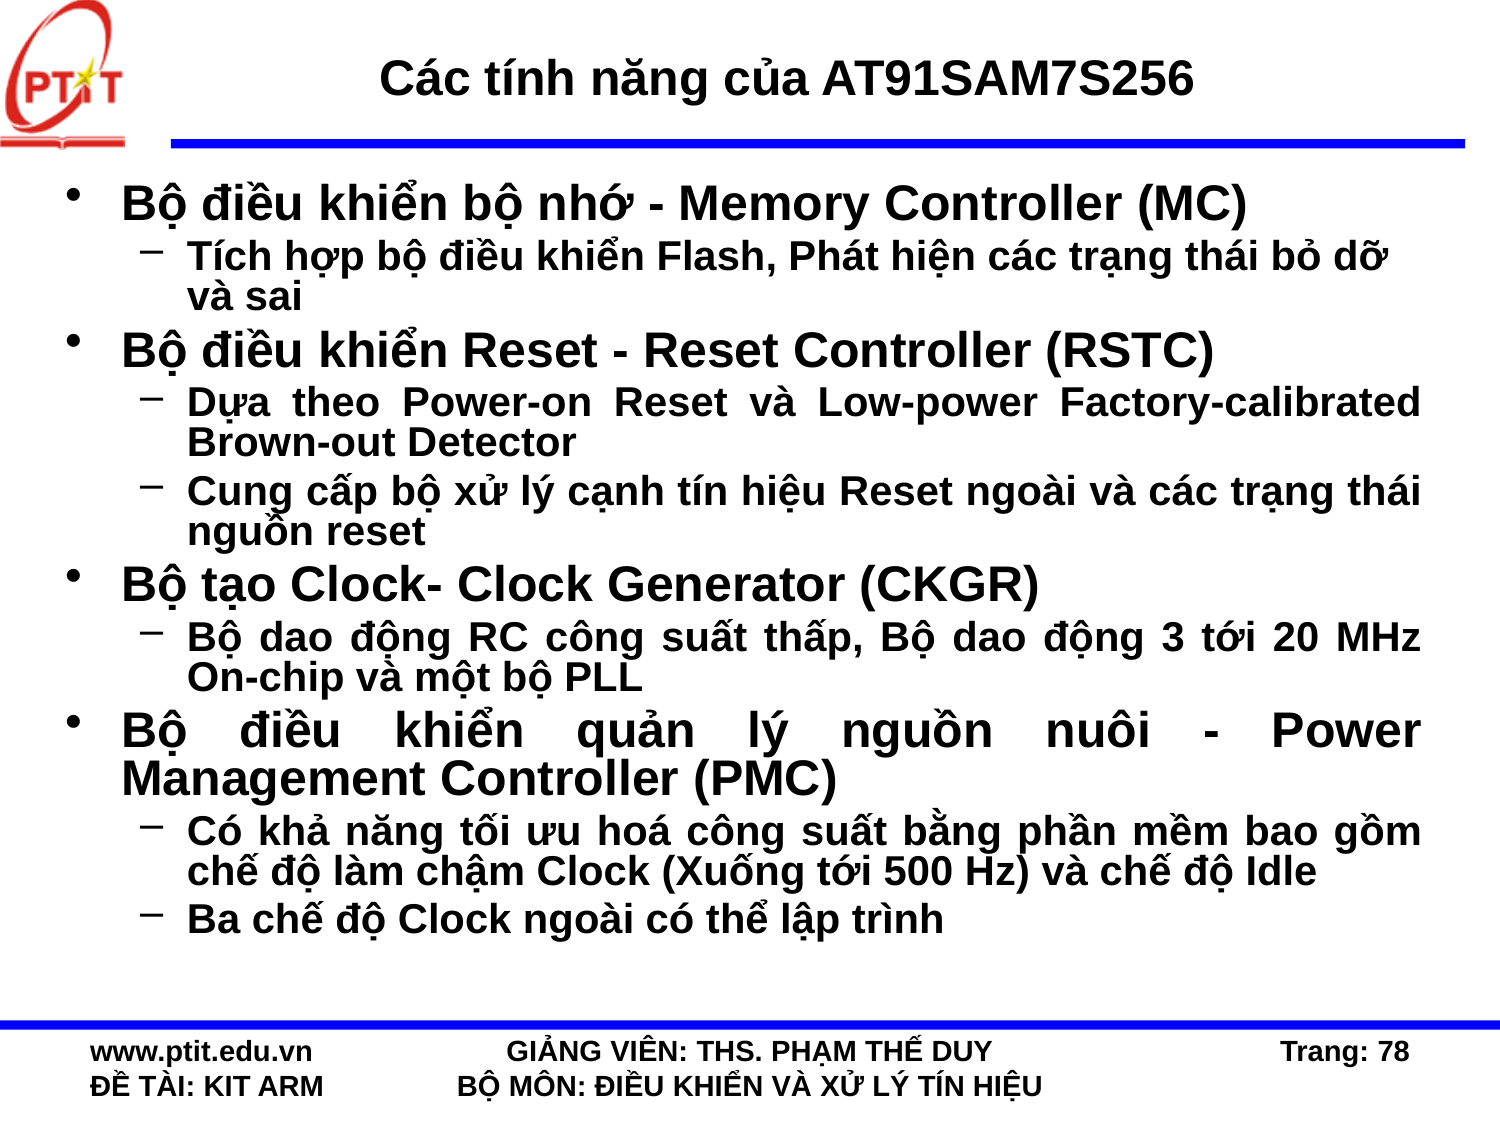

# Các tính năng của AT91SAM7S256
Bộ điều khiển bộ nhớ - Memory Controller (MC)
Tích hợp bộ điều khiển Flash, Phát hiện các trạng thái bỏ dỡ và sai
Bộ điều khiển Reset - Reset Controller (RSTC)
Dựa theo Power-on Reset và Low-power Factory-calibrated Brown-out Detector
Cung cấp bộ xử lý cạnh tín hiệu Reset ngoài và các trạng thái nguồn reset
Bộ tạo Clock- Clock Generator (CKGR)
Bộ dao động RC công suất thấp, Bộ dao động 3 tới 20 MHz On-chip và một bộ PLL
Bộ điều khiển quản lý nguồn nuôi - Power Management Controller (PMC)
Có khả năng tối ưu hoá công suất bằng phần mềm bao gồm chế độ làm chậm Clock (Xuống tới 500 Hz) và chế độ Idle
Ba chế độ Clock ngoài có thể lập trình
www.ptit.edu.vn
ĐỀ TÀI: KIT ARM
GIẢNG VIÊN: THS. PHẠM THẾ DUY
BỘ MÔN: ĐIỀU KHIỂN VÀ XỬ LÝ TÍN HIỆU
Trang: 78